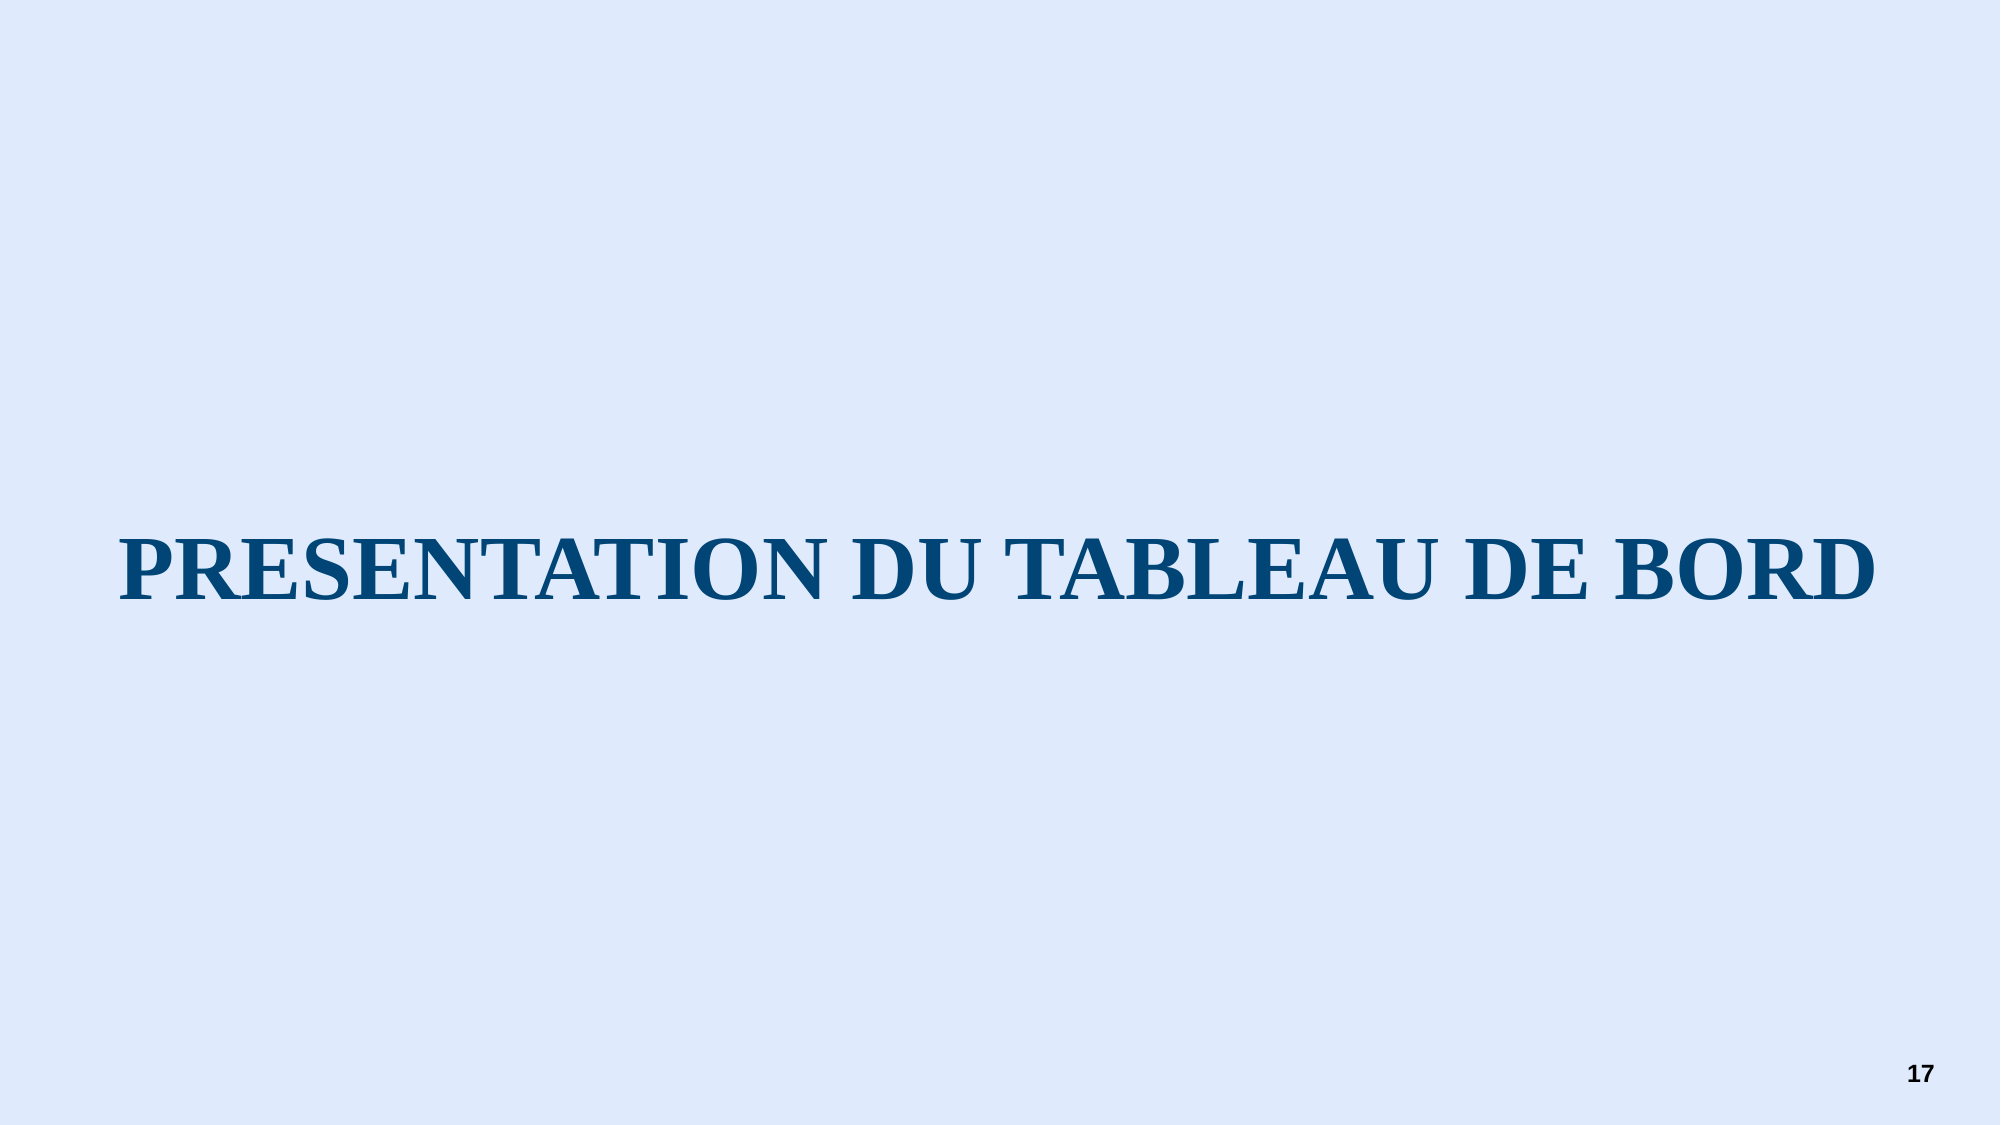

# PRESENTATION DU TABLEAU DE BORD
17